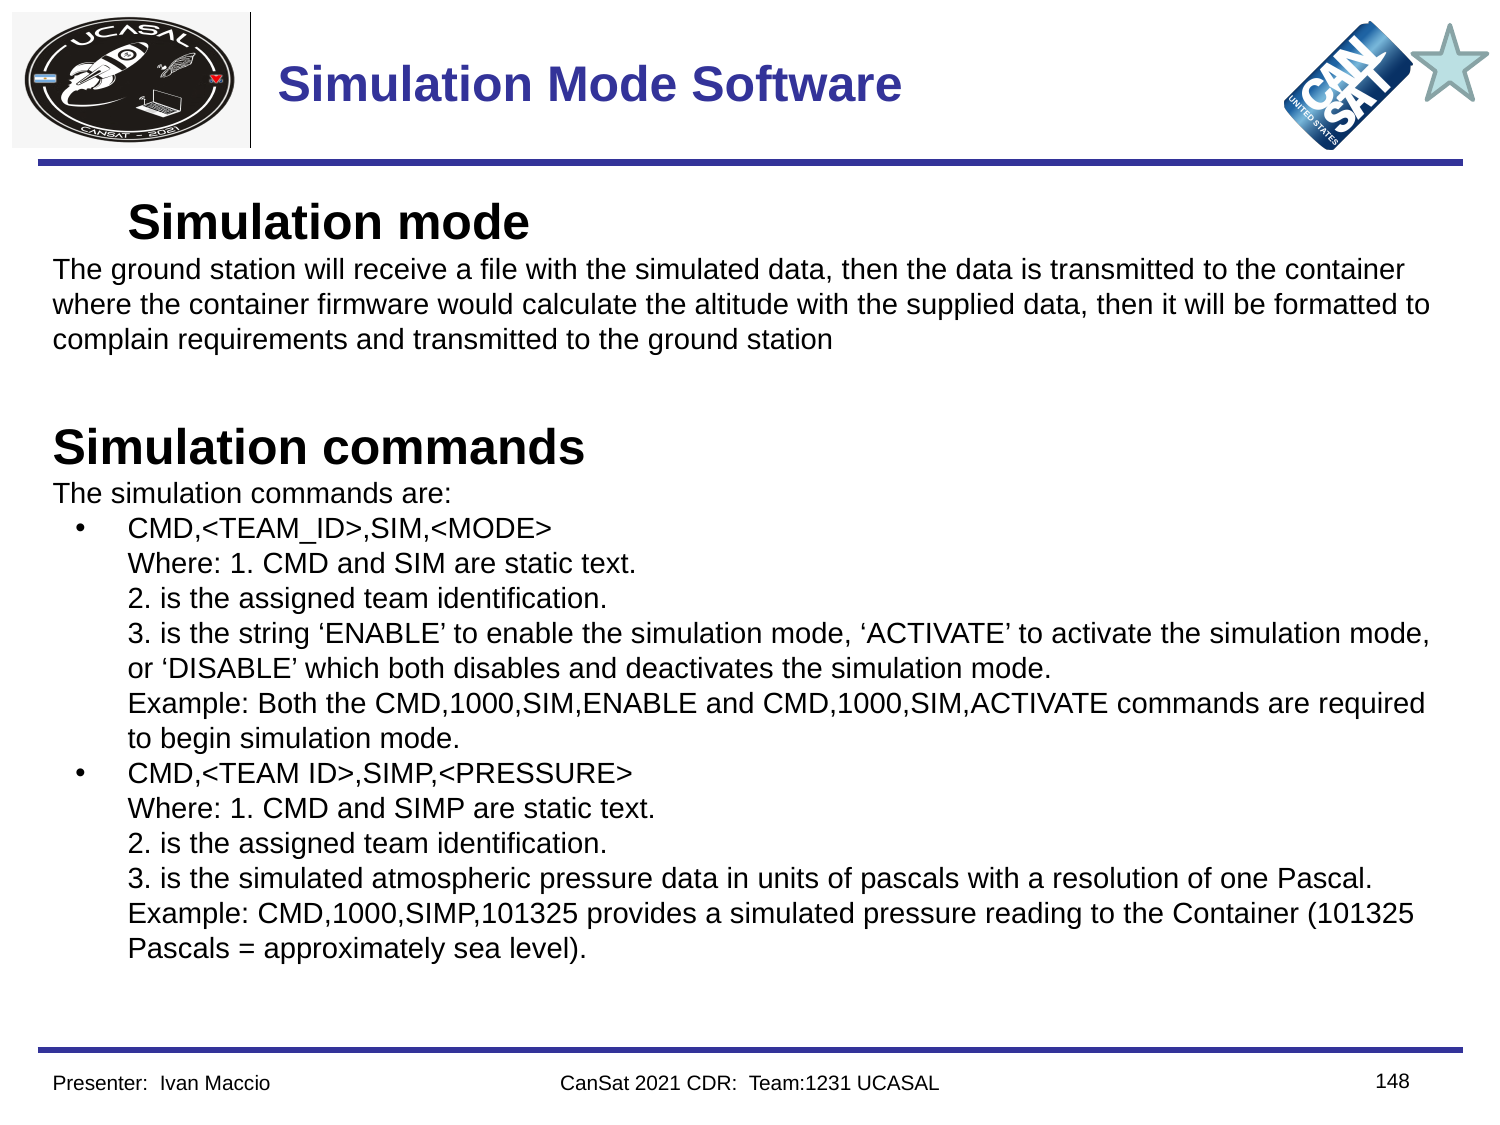

# Simulation Mode Software

Simulation mode
The ground station will receive a file with the simulated data, then the data is transmitted to the container where the container firmware would calculate the altitude with the supplied data, then it will be formatted to complain requirements and transmitted to the ground station

Simulation commands
The simulation commands are:
CMD,<TEAM_ID>,SIM,<MODE>
Where: 1. CMD and SIM are static text.
2. is the assigned team identification.
3. is the string ‘ENABLE’ to enable the simulation mode, ‘ACTIVATE’ to activate the simulation mode, or ‘DISABLE’ which both disables and deactivates the simulation mode.
Example: Both the CMD,1000,SIM,ENABLE and CMD,1000,SIM,ACTIVATE commands are required to begin simulation mode.
CMD,<TEAM ID>,SIMP,<PRESSURE>
Where: 1. CMD and SIMP are static text.
2. is the assigned team identification.
3. is the simulated atmospheric pressure data in units of pascals with a resolution of one Pascal. Example: CMD,1000,SIMP,101325 provides a simulated pressure reading to the Container (101325 Pascals = approximately sea level).
148
Presenter:  Ivan Maccio
CanSat 2021 CDR:  Team:1231 UCASAL